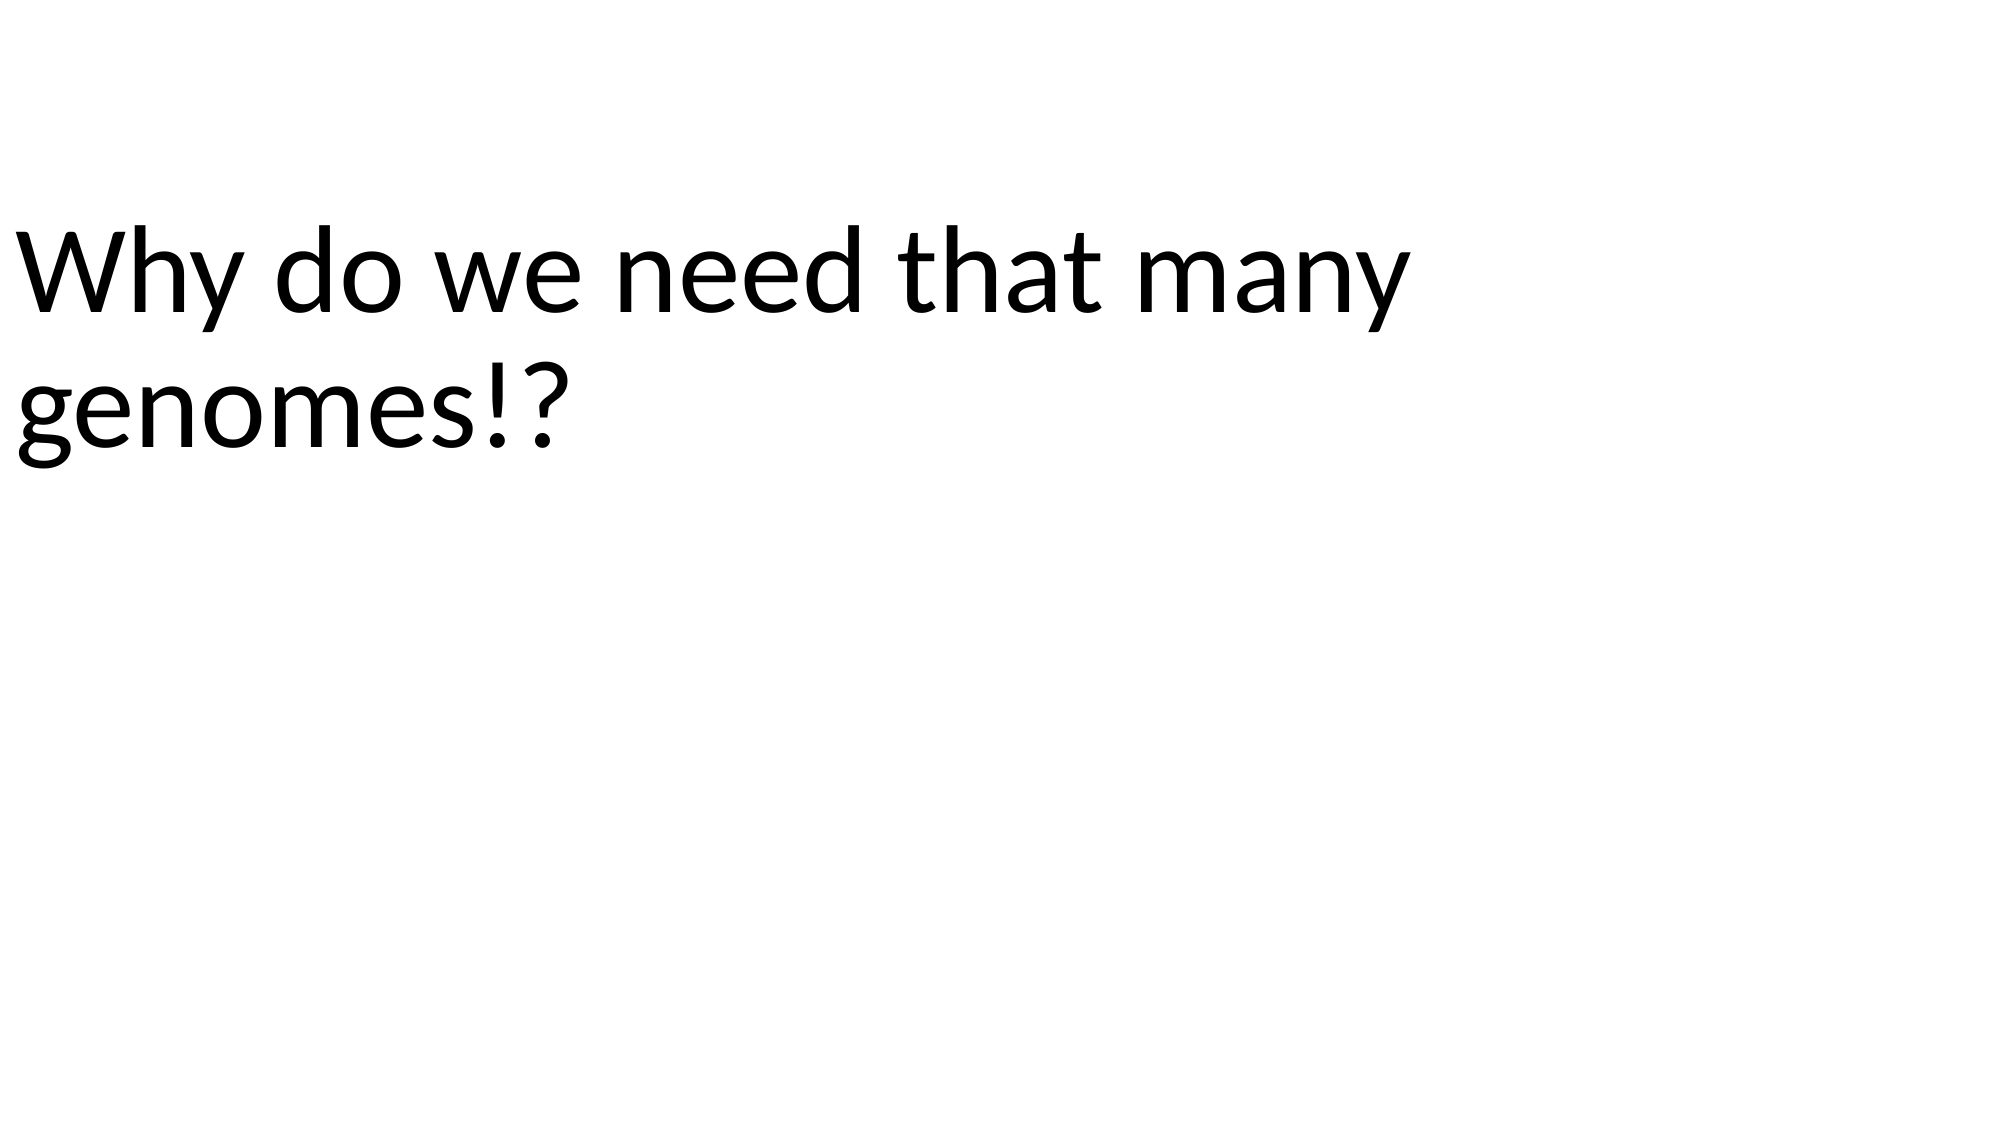

# Why do we need that many genomes!?